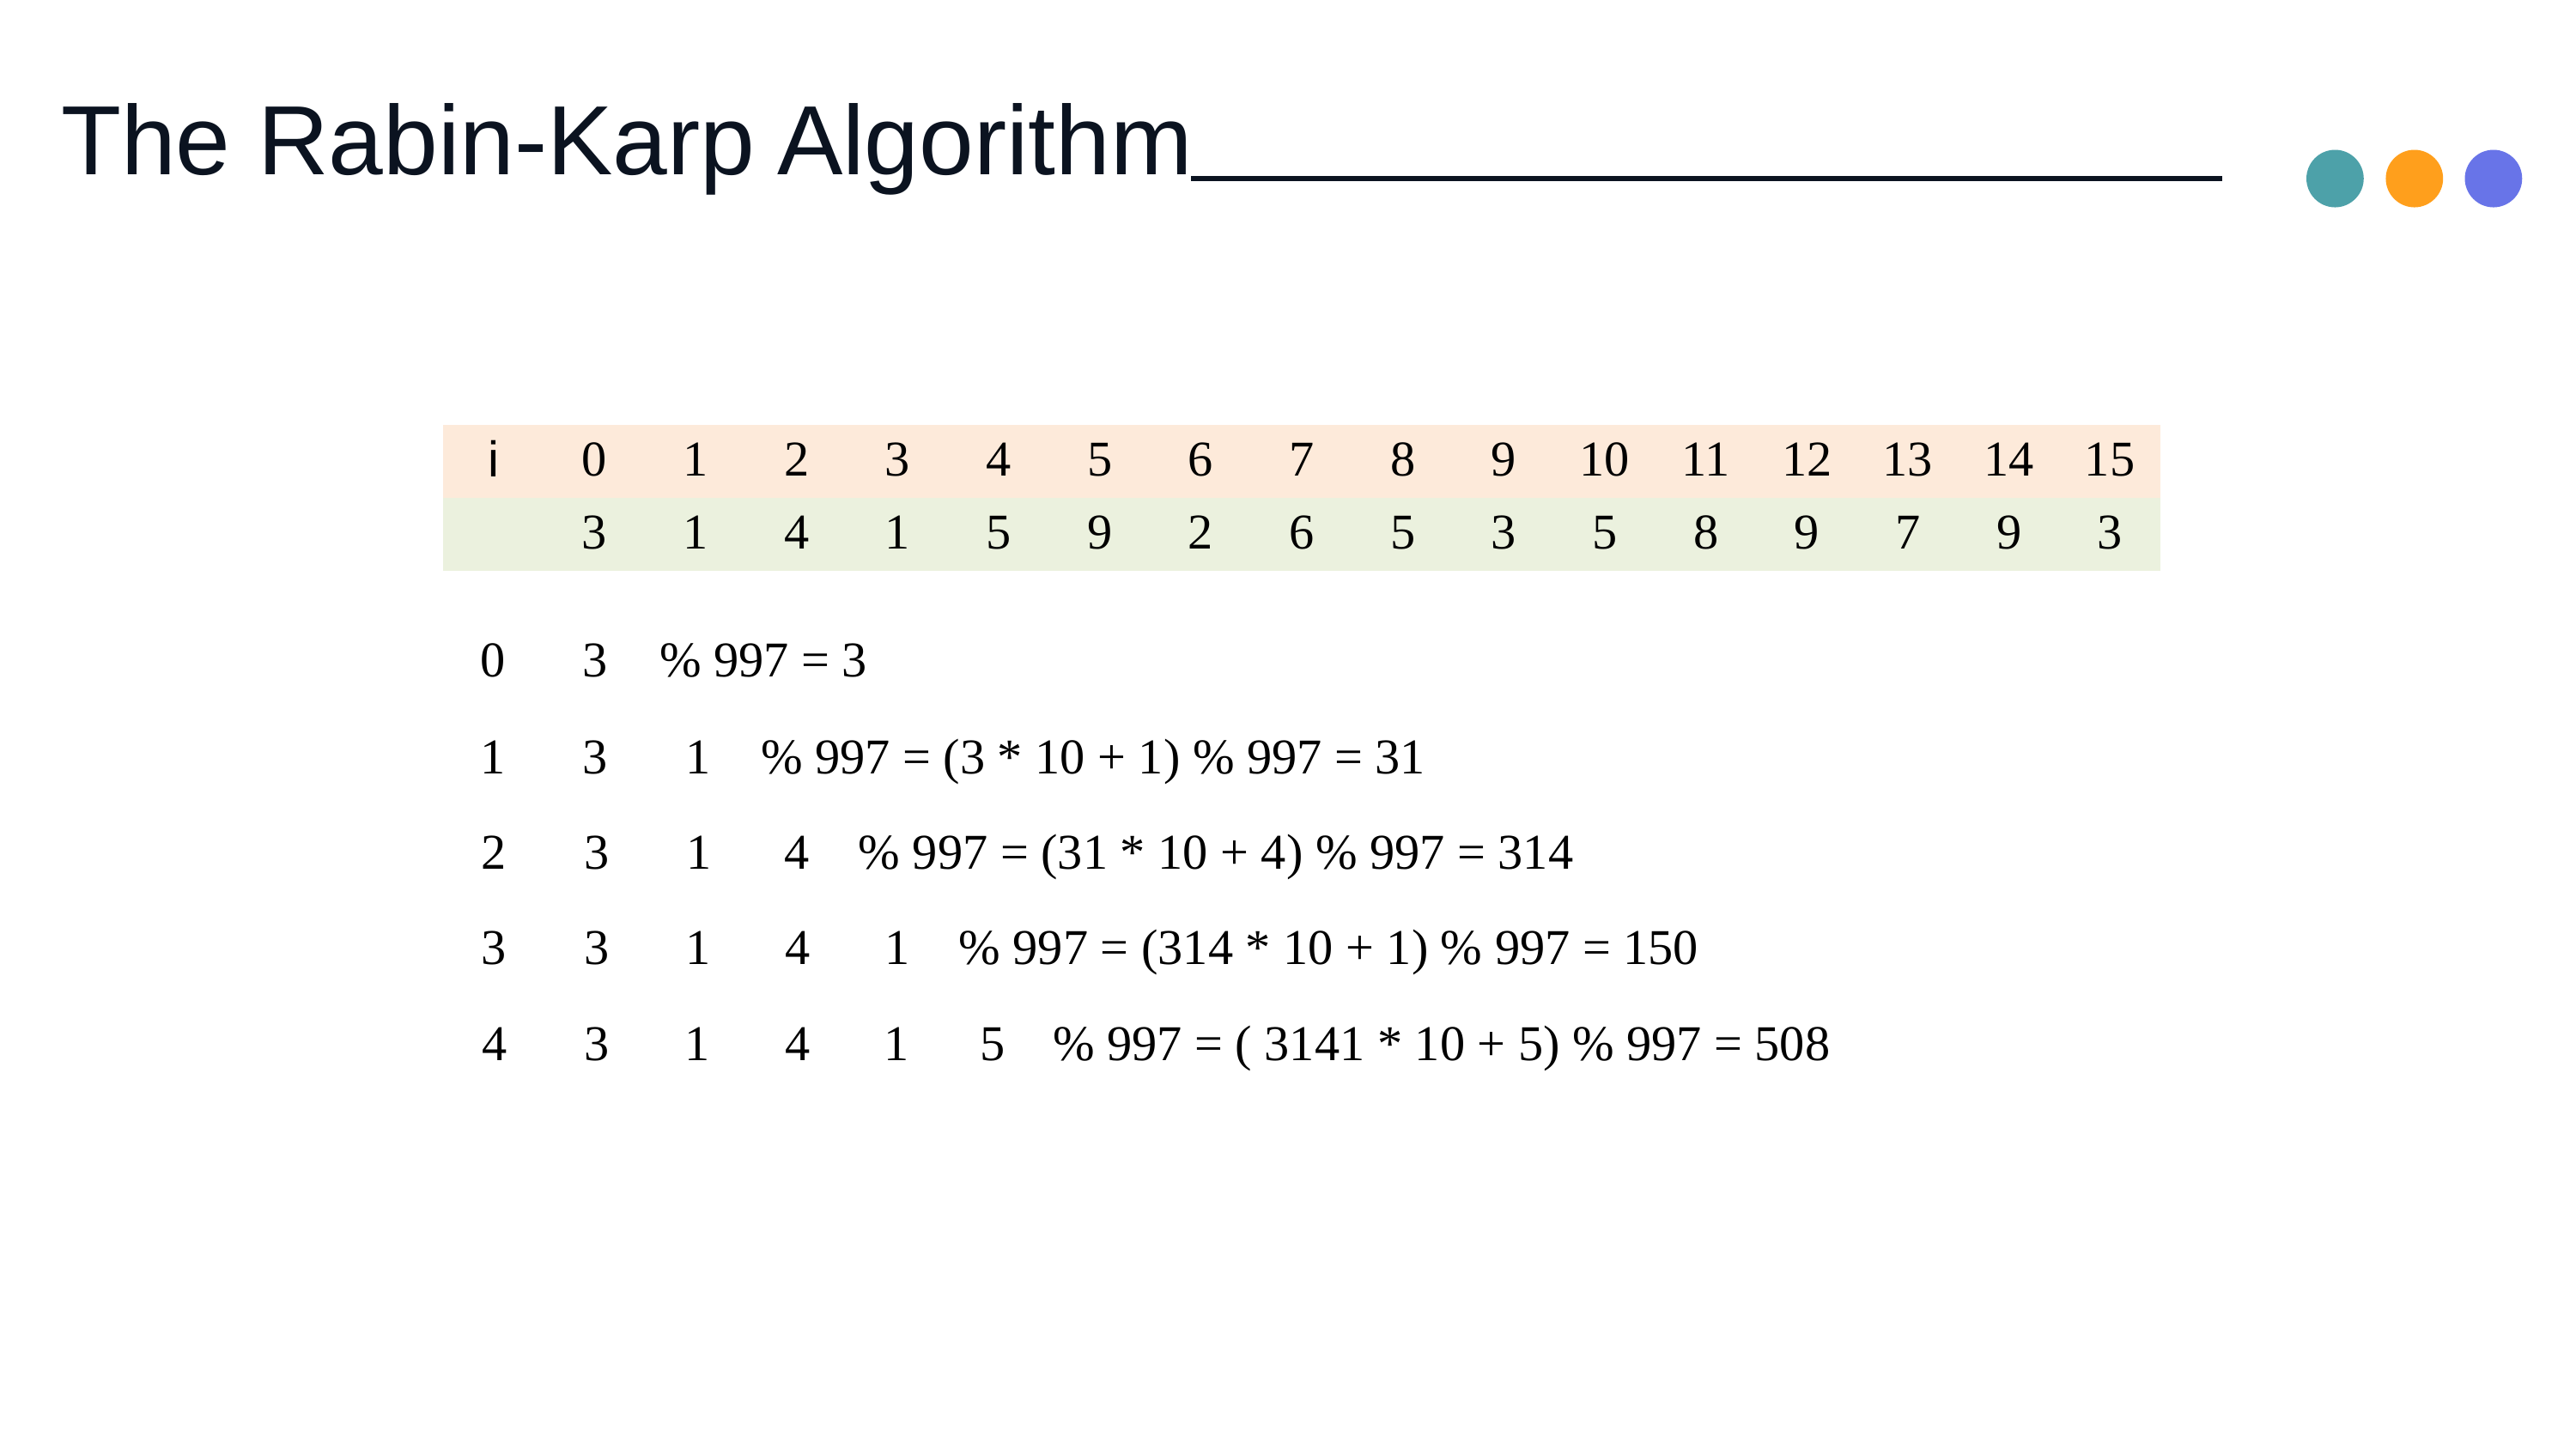

The Rabin-Karp Algorithm

| i | 0 | 1 | 2 | 3 | 4 | 5 | 6 | 7 | 8 | 9 | 10 | 11 | 12 | 13 | 14 | 15 |
| --- | --- | --- | --- | --- | --- | --- | --- | --- | --- | --- | --- | --- | --- | --- | --- | --- |
|  | 3 | 1 | 4 | 1 | 5 | 9 | 2 | 6 | 5 | 3 | 5 | 8 | 9 | 7 | 9 | 3 |
| 0 | 3 | % 997 = 3 |
| --- | --- | --- |
| 1 | 3 | 1 | % 997 = (3 \* 10 + 1) % 997 = 31 |
| --- | --- | --- | --- |
| 2 | 3 | 1 | 4 | % 997 = (31 \* 10 + 4) % 997 = 314 |
| --- | --- | --- | --- | --- |
| 3 | 3 | 1 | 4 | 1 | % 997 = (314 \* 10 + 1) % 997 = 150 |
| --- | --- | --- | --- | --- | --- |
| 4 | 3 | 1 | 4 | 1 | 5 | % 997 = ( 3141 \* 10 + 5) % 997 = 508 |
| --- | --- | --- | --- | --- | --- | --- |